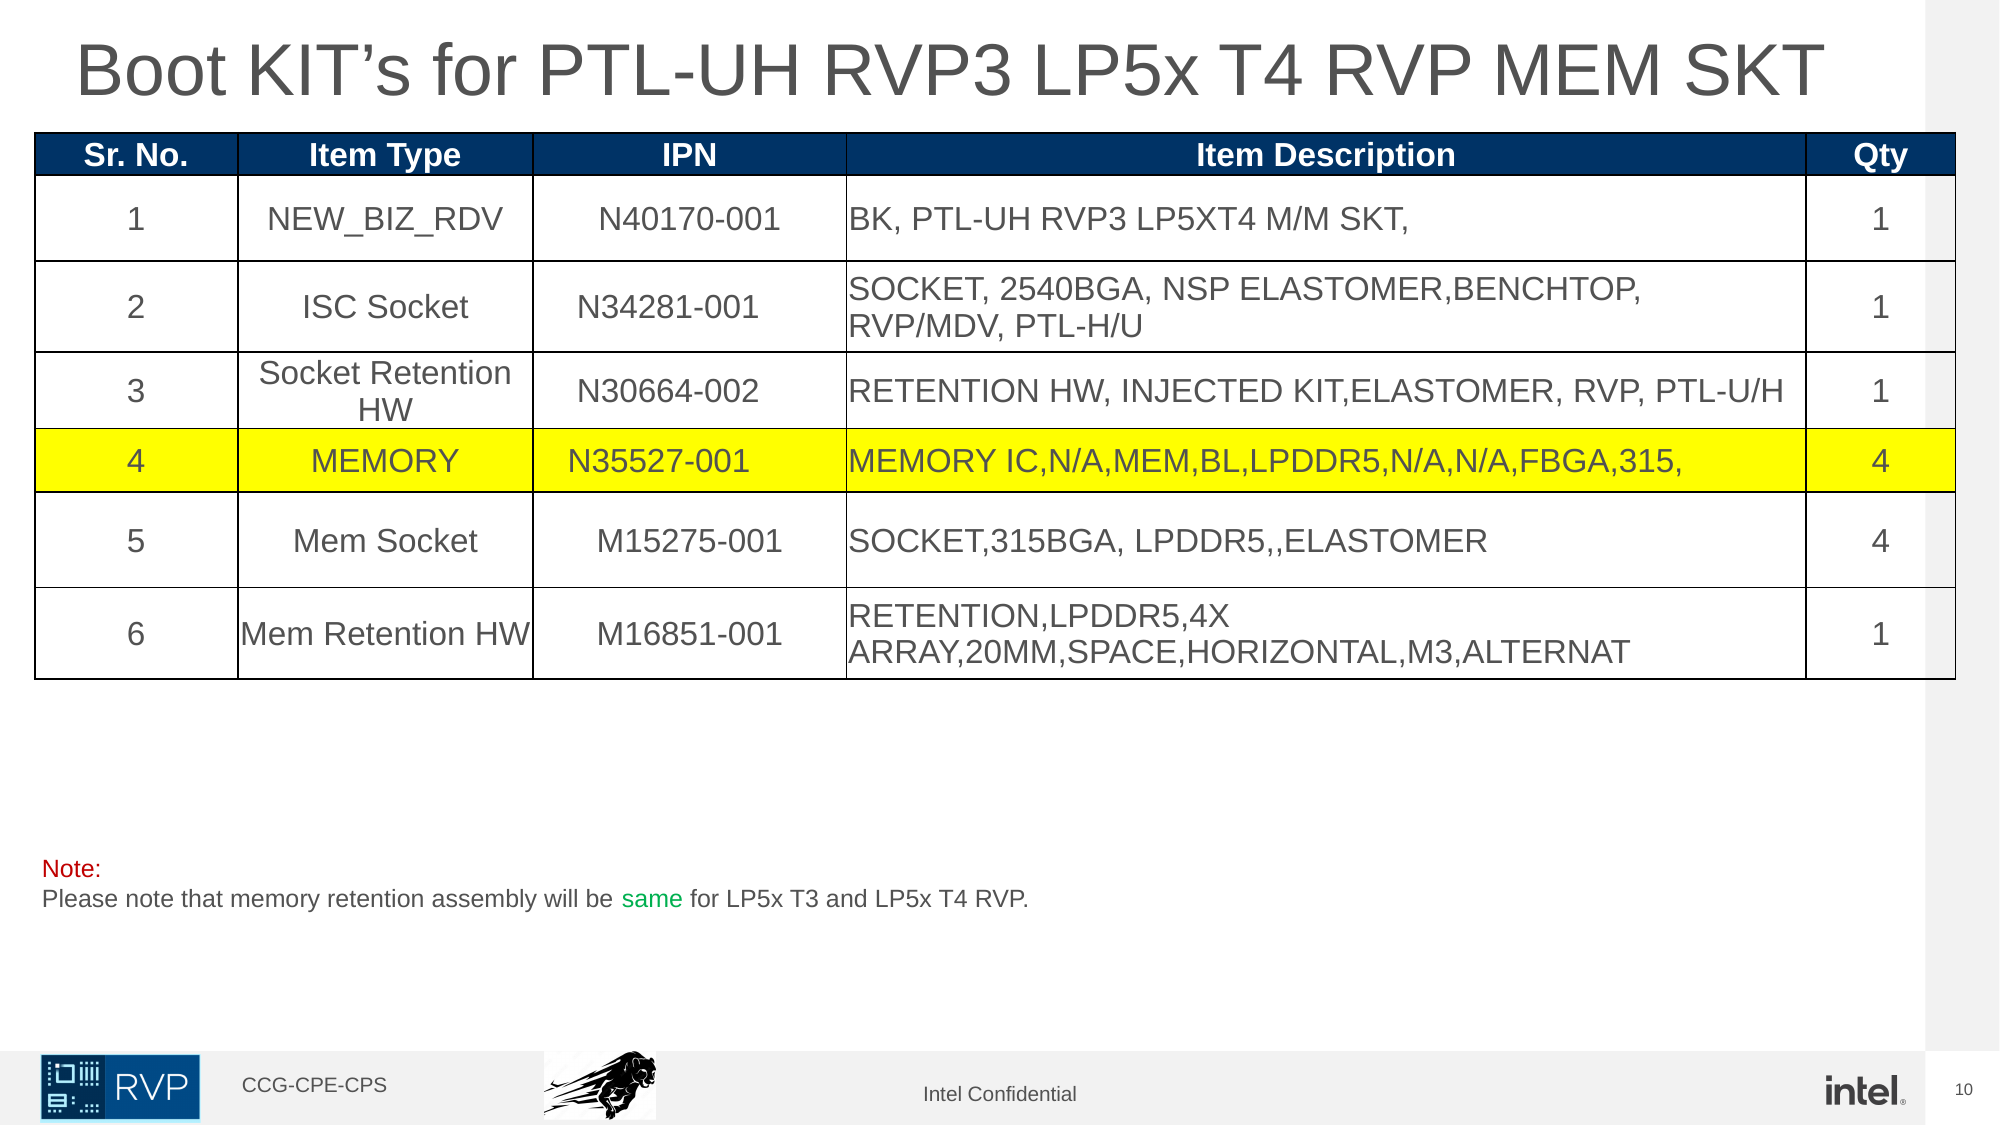

# Boot KIT’s for PTL-UH RVP3 LP5x T4 RVP MEM SKT
| Sr. No. | Item Type | IPN | Item Description | Qty |
| --- | --- | --- | --- | --- |
| 1 | NEW\_BIZ\_RDV | N40170-001 | BK, PTL-UH RVP3 LP5XT4 M/M SKT, | 1 |
| 2 | ISC Socket | N34281-001 | SOCKET, 2540BGA, NSP ELASTOMER,BENCHTOP, RVP/MDV, PTL-H/U | 1 |
| 3 | Socket Retention HW | N30664-002 | RETENTION HW, INJECTED KIT,ELASTOMER, RVP, PTL-U/H | 1 |
| 4 | MEMORY | N35527-001 | MEMORY IC,N/A,MEM,BL,LPDDR5,N/A,N/A,FBGA,315, | 4 |
| 5 | Mem Socket | M15275-001 | SOCKET,315BGA, LPDDR5,,ELASTOMER | 4 |
| 6 | Mem Retention HW | M16851-001 | RETENTION,LPDDR5,4X ARRAY,20MM,SPACE,HORIZONTAL,M3,ALTERNAT | 1 |
Note:
Please note that memory retention assembly will be same for LP5x T3 and LP5x T4 RVP.